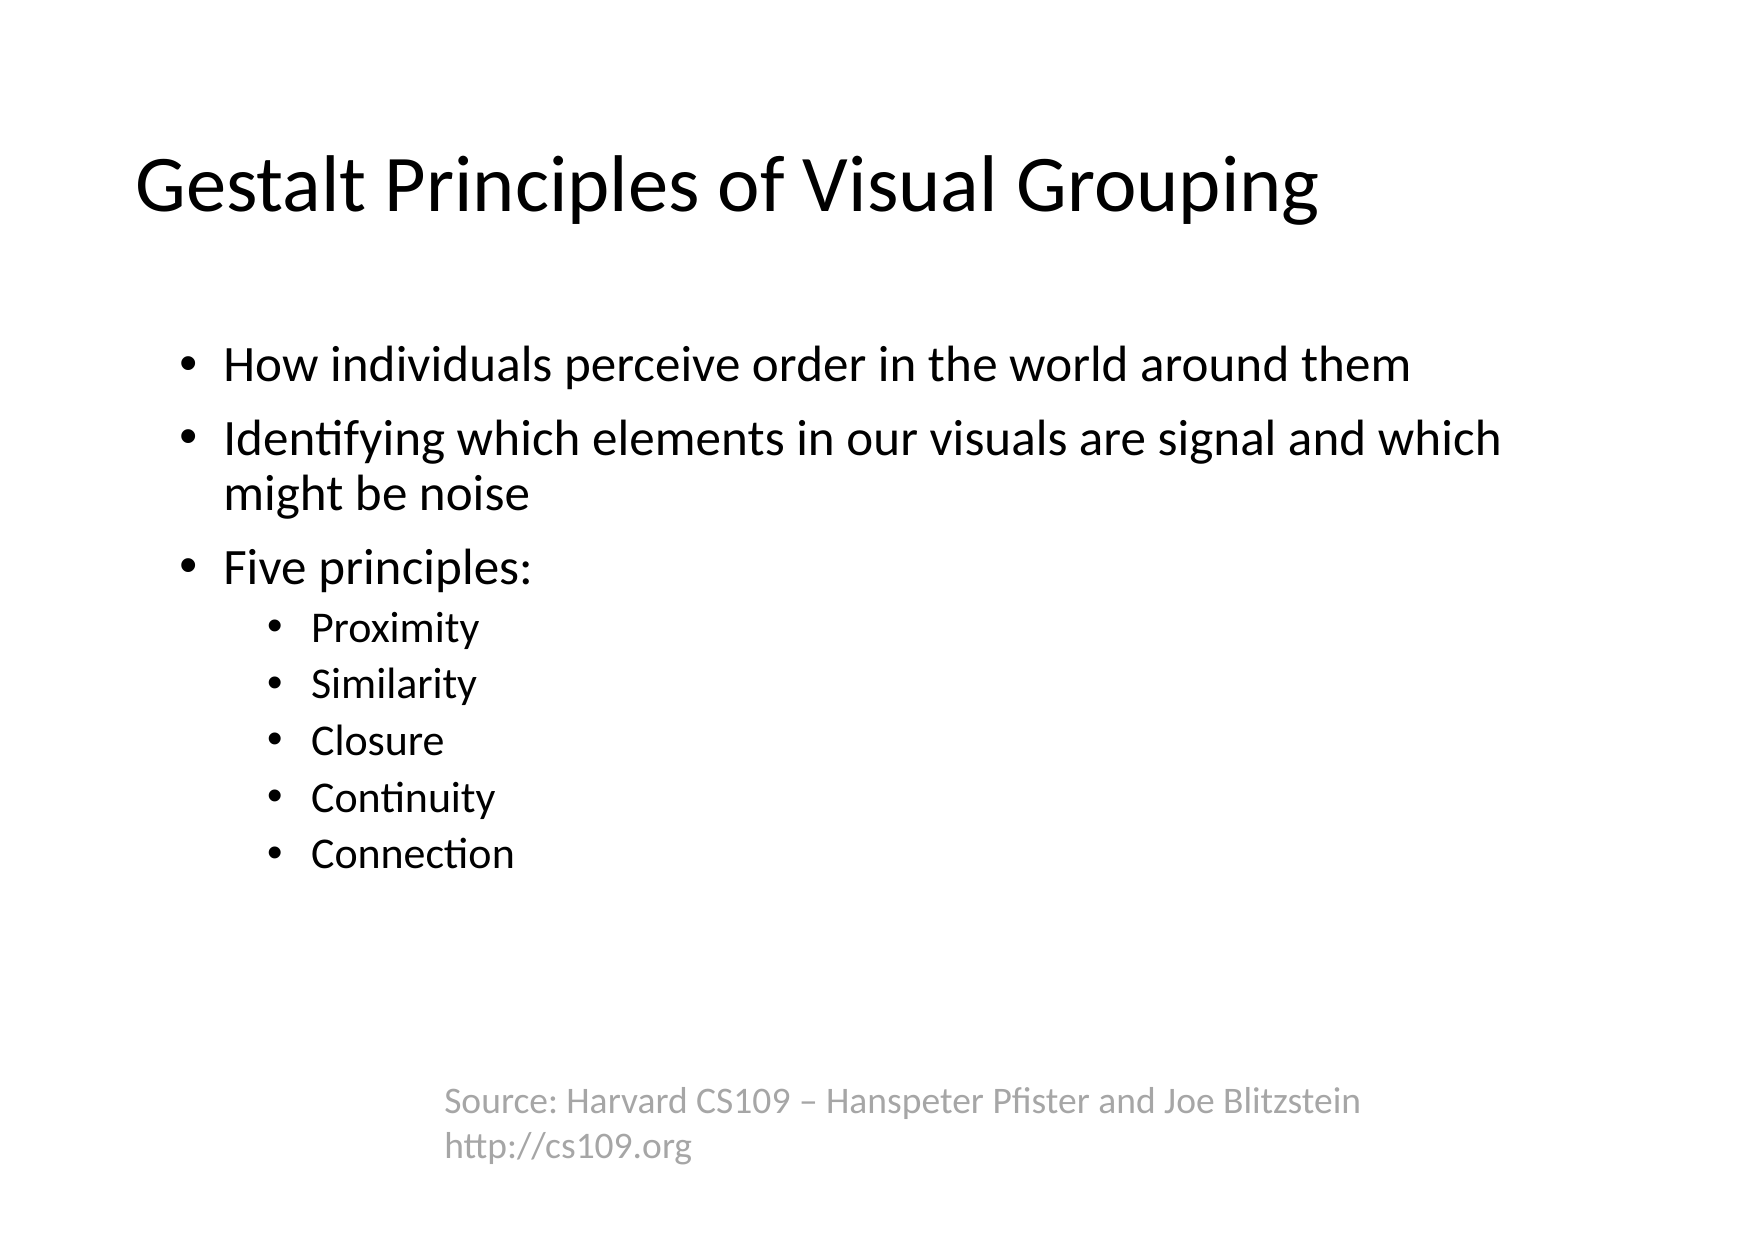

# Gestalt Principles of Visual Grouping
How individuals perceive order in the world around them
Identifying which elements in our visuals are signal and which might be noise
Five principles:
Proximity
Similarity
Closure
Continuity
Connection

Source: Harvard CS109 – Hanspeter Pfister and Joe Blitzstein
http://cs109.org
86